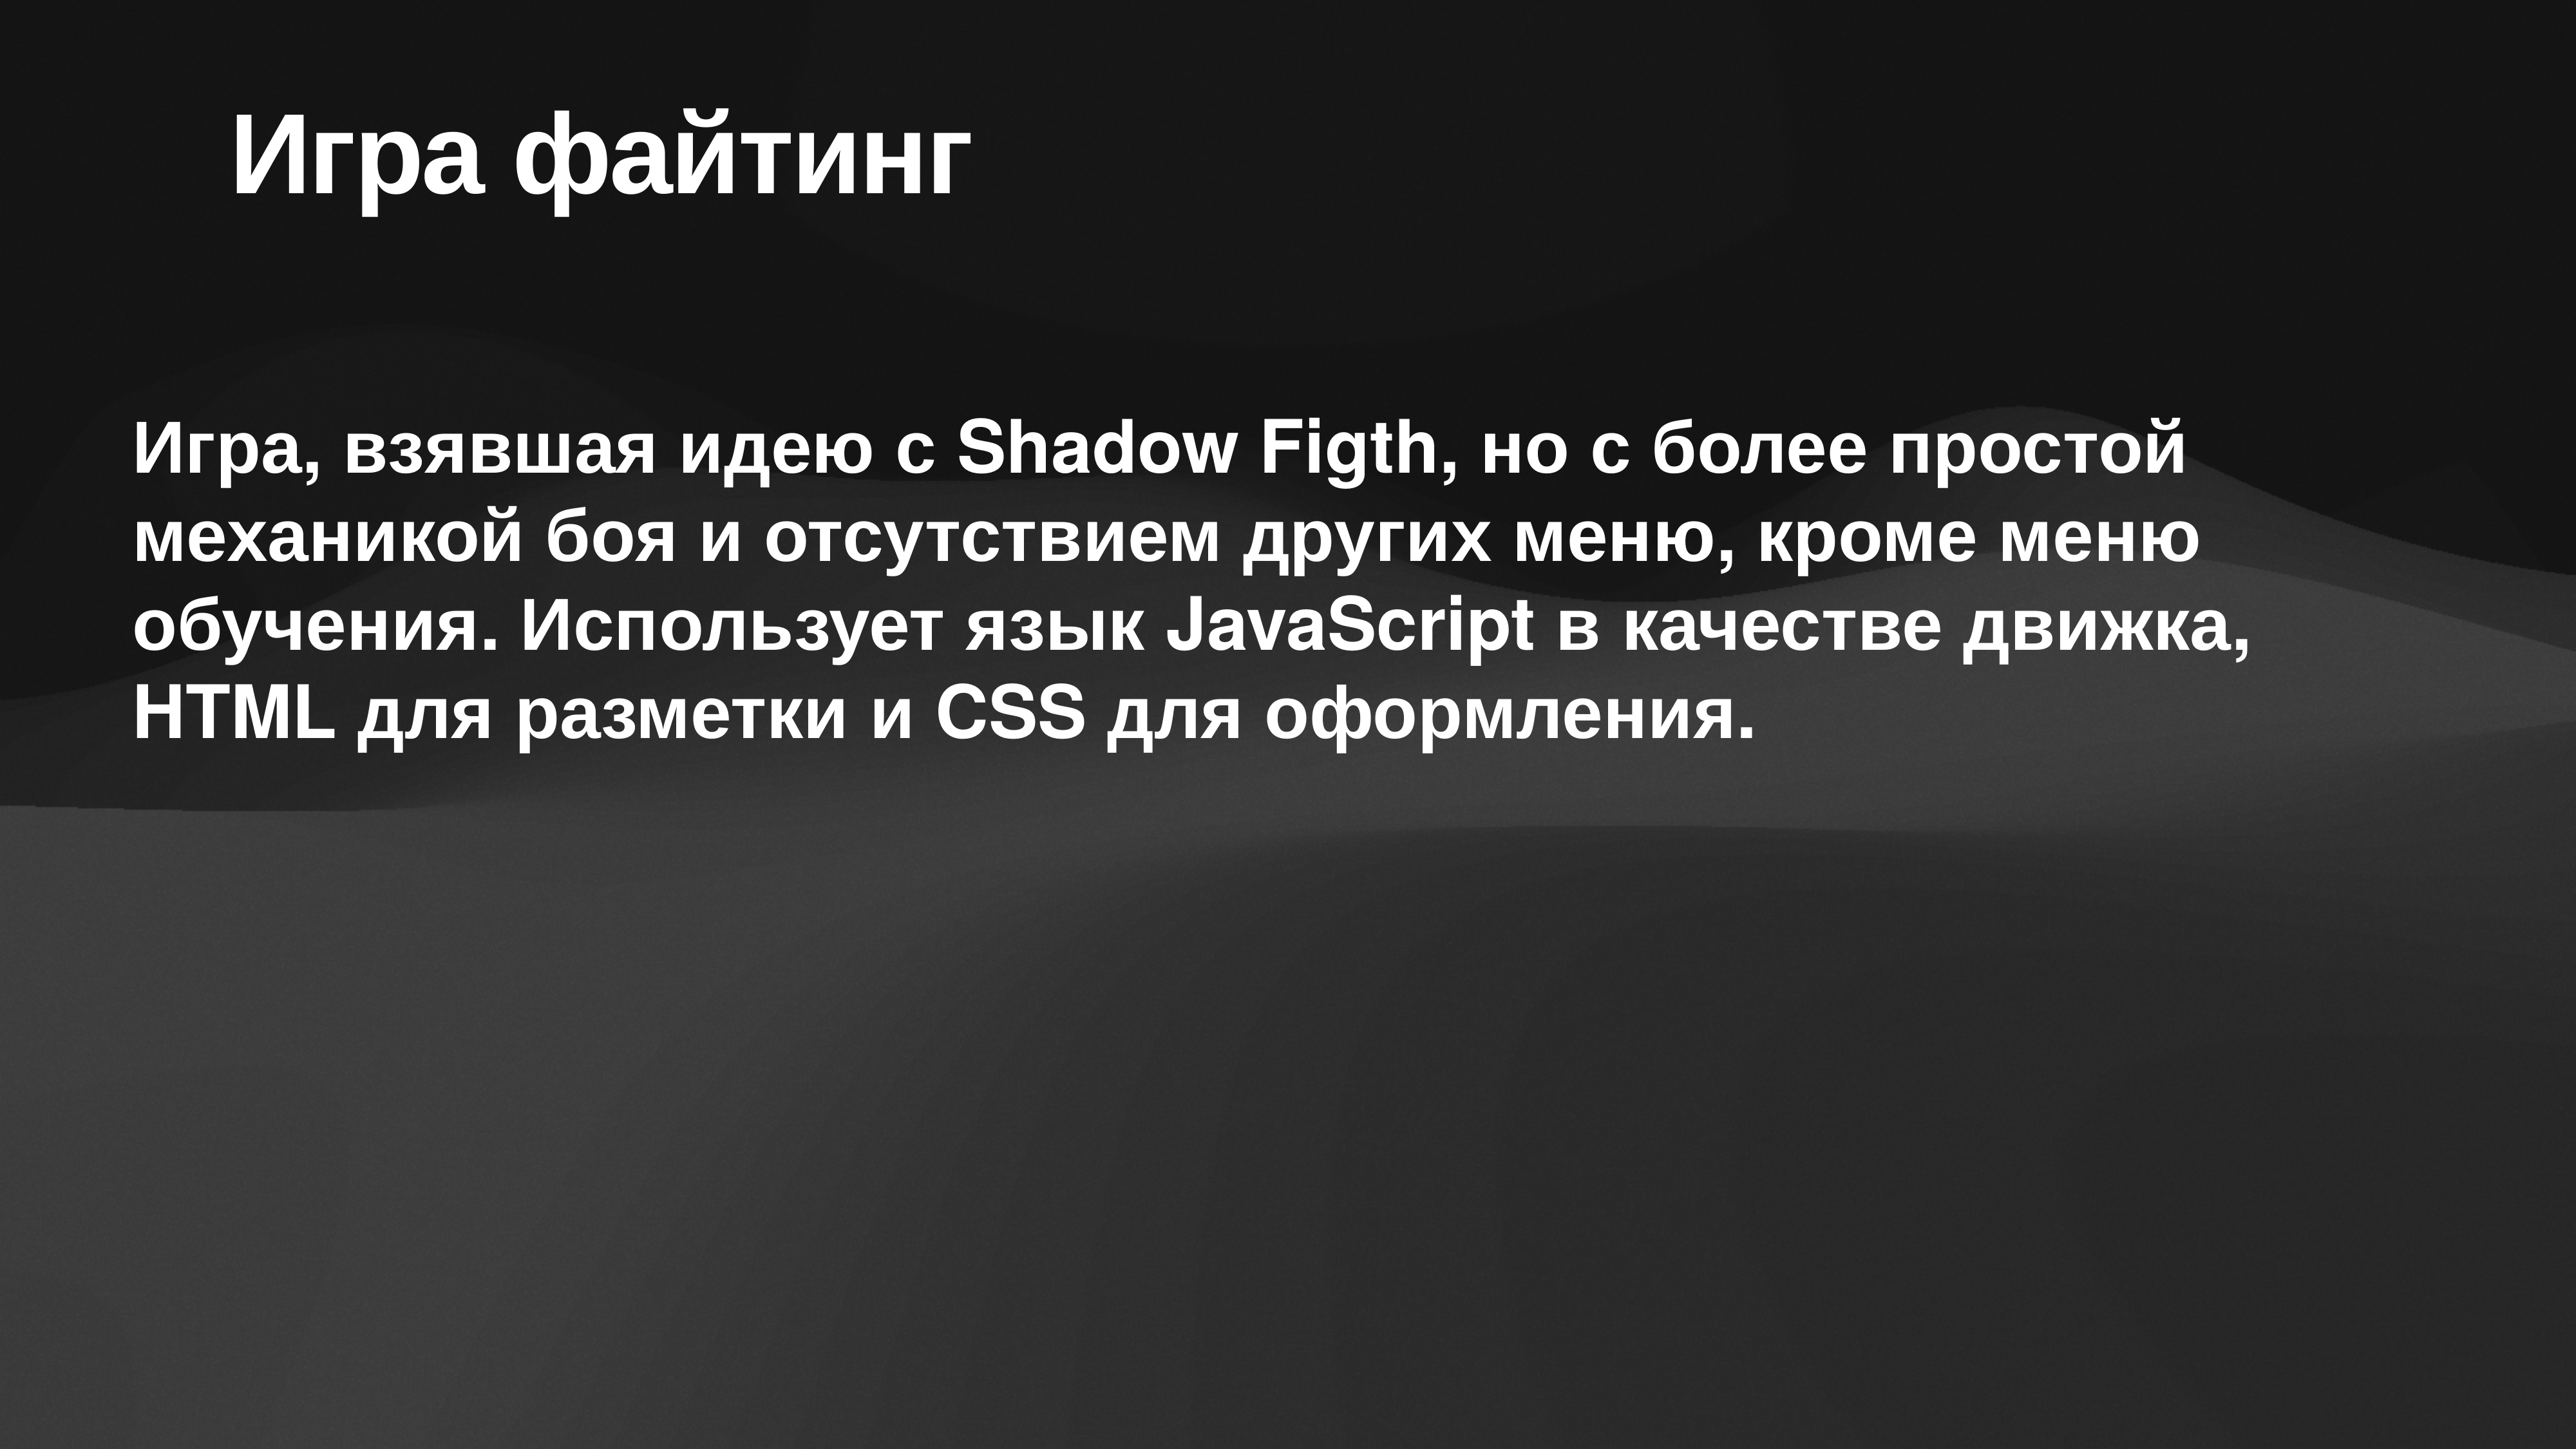

# Игра файтинг
Игра, взявшая идею с Shadow Figth, но с более простой механикой боя и отсутствием других меню, кроме меню обучения. Использует язык JavaScript в качестве движка, HTML для разметки и CSS для оформления.